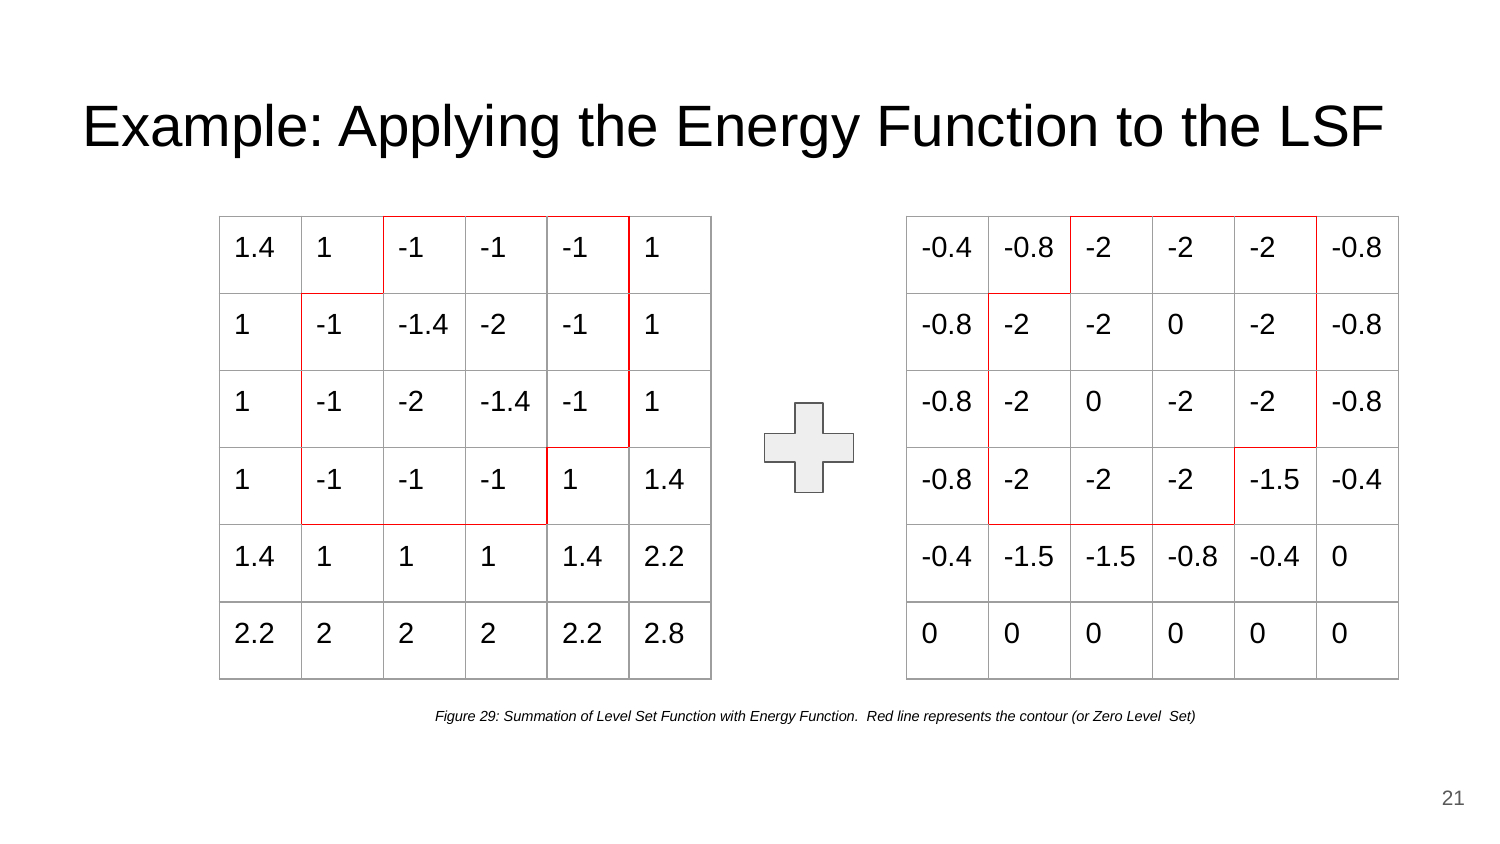

# Example: Applying the Energy Function to the LSF
| 1.4 | 1 | -1 | -1 | -1 | 1 |
| --- | --- | --- | --- | --- | --- |
| 1 | -1 | -1.4 | -2 | -1 | 1 |
| 1 | -1 | -2 | -1.4 | -1 | 1 |
| 1 | -1 | -1 | -1 | 1 | 1.4 |
| 1.4 | 1 | 1 | 1 | 1.4 | 2.2 |
| 2.2 | 2 | 2 | 2 | 2.2 | 2.8 |
| -0.4 | -0.8 | -2 | -2 | -2 | -0.8 |
| --- | --- | --- | --- | --- | --- |
| -0.8 | -2 | -2 | 0 | -2 | -0.8 |
| -0.8 | -2 | 0 | -2 | -2 | -0.8 |
| -0.8 | -2 | -2 | -2 | -1.5 | -0.4 |
| -0.4 | -1.5 | -1.5 | -0.8 | -0.4 | 0 |
| 0 | 0 | 0 | 0 | 0 | 0 |

Figure 29: Summation of Level Set Function with Energy Function.  Red line represents the contour (or Zero Level  Set)
21